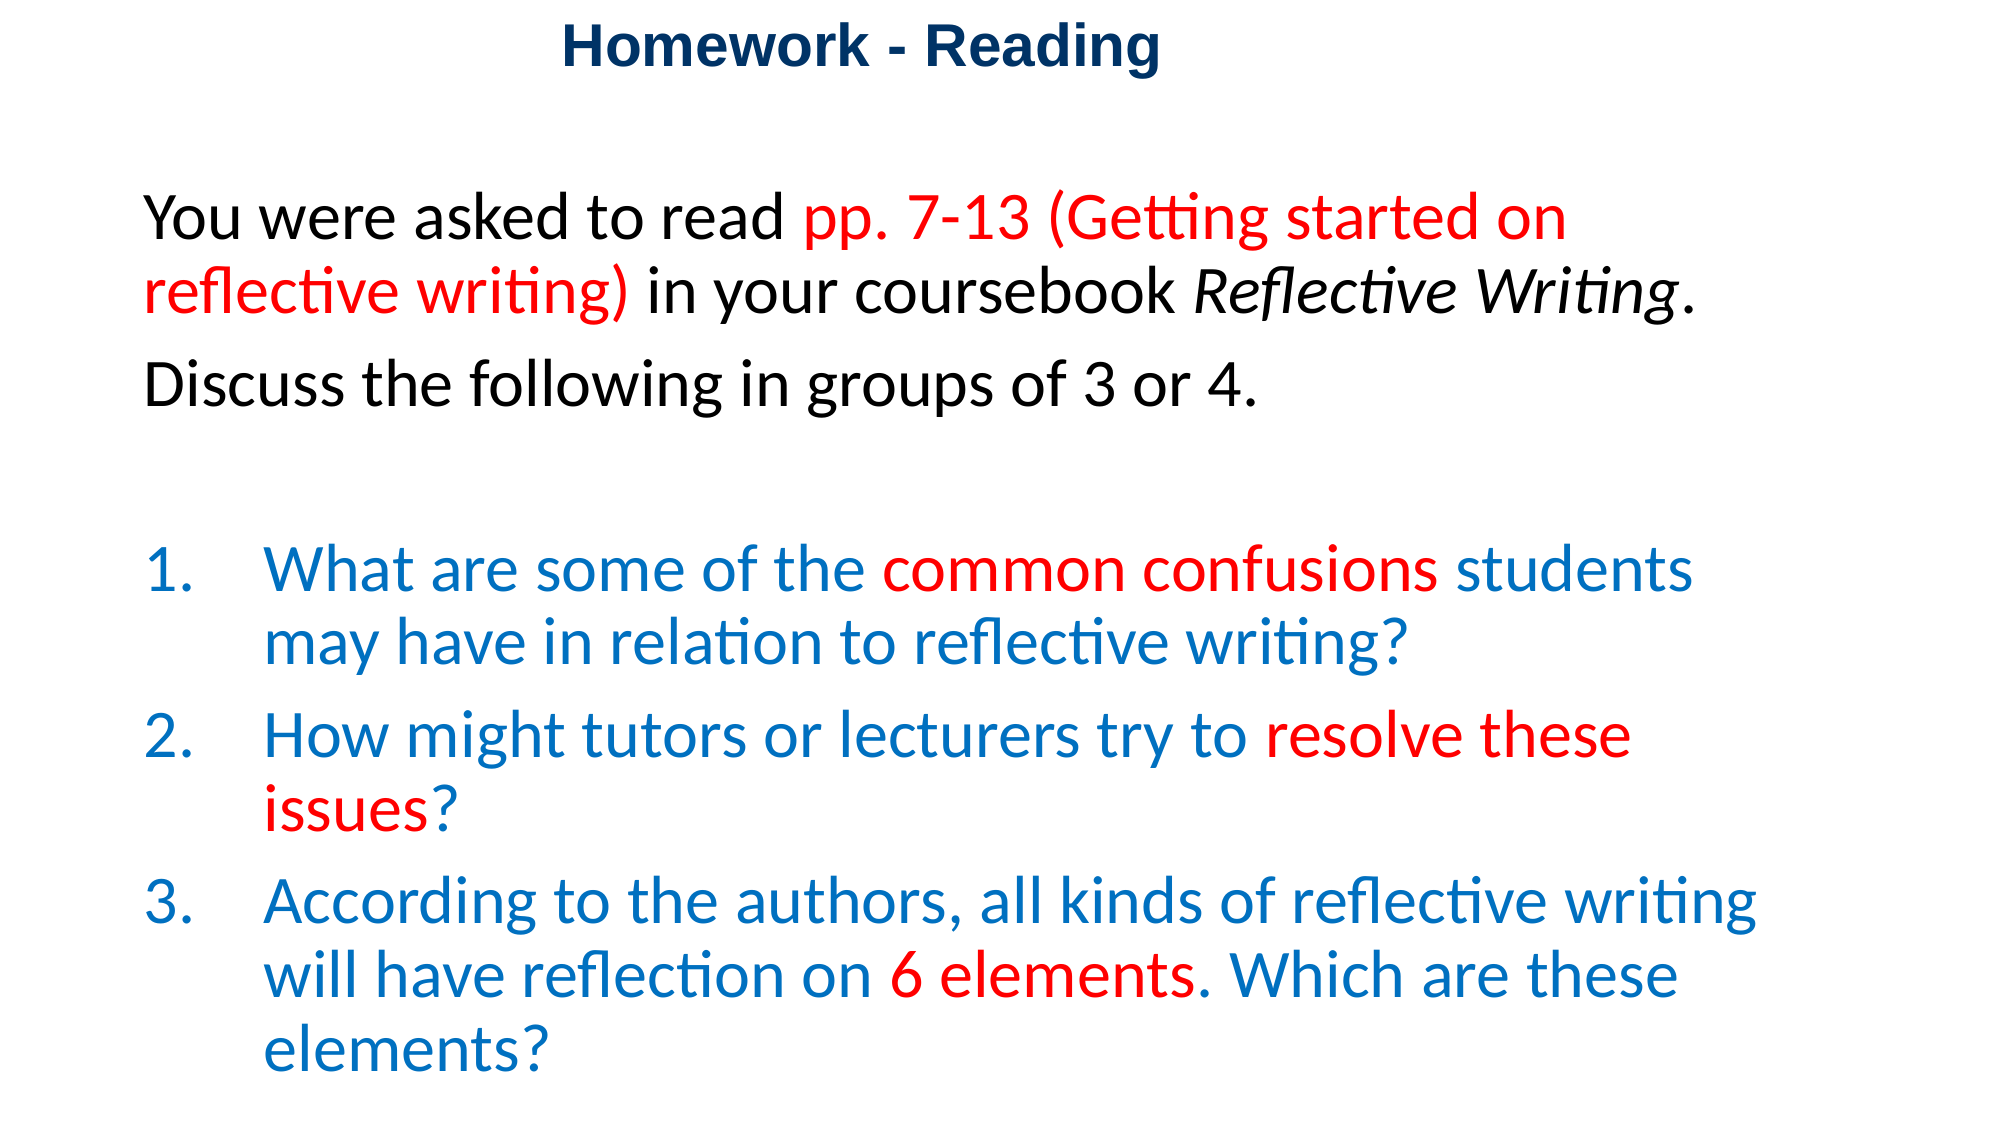

# Homework - Reading
You were asked to read pp. 7-13 (Getting started on reflective writing) in your coursebook Reflective Writing.
Discuss the following in groups of 3 or 4.

What are some of the common confusions students may have in relation to reflective writing?
How might tutors or lecturers try to resolve these issues?
According to the authors, all kinds of reflective writing will have reflection on 6 elements. Which are these elements?